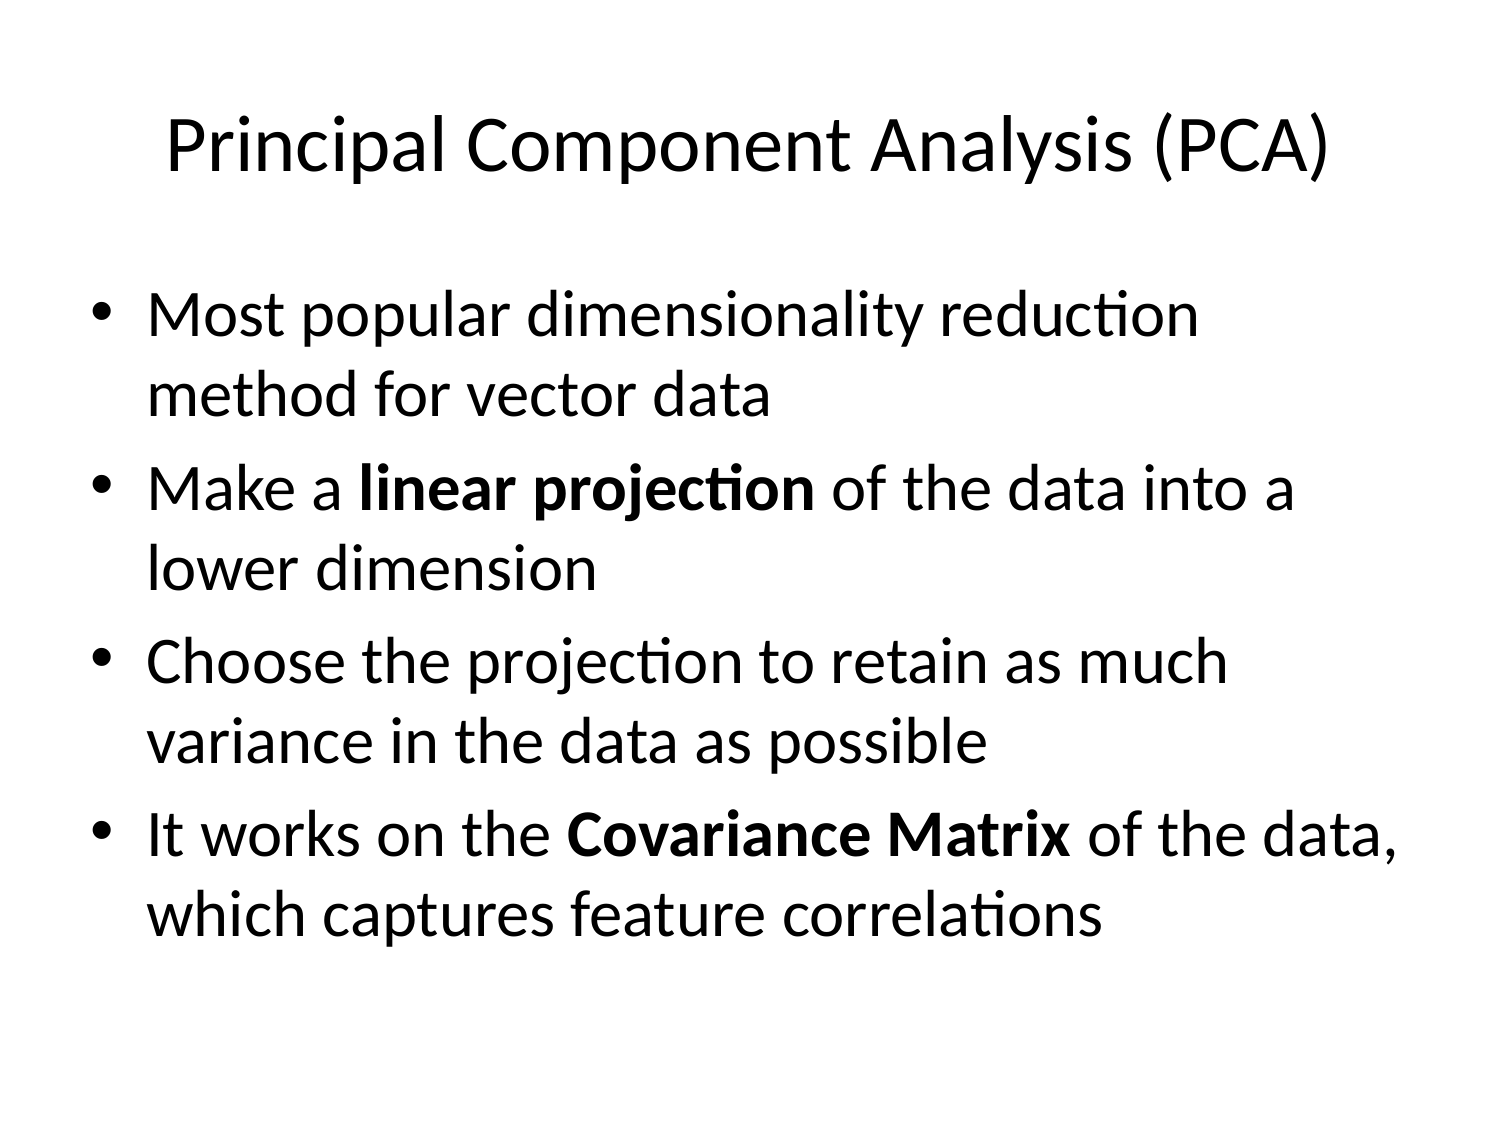

# Principal Component Analysis (PCA)
Most popular dimensionality reduction method for vector data
Make a linear projection of the data into a lower dimension
Choose the projection to retain as much variance in the data as possible
It works on the Covariance Matrix of the data, which captures feature correlations